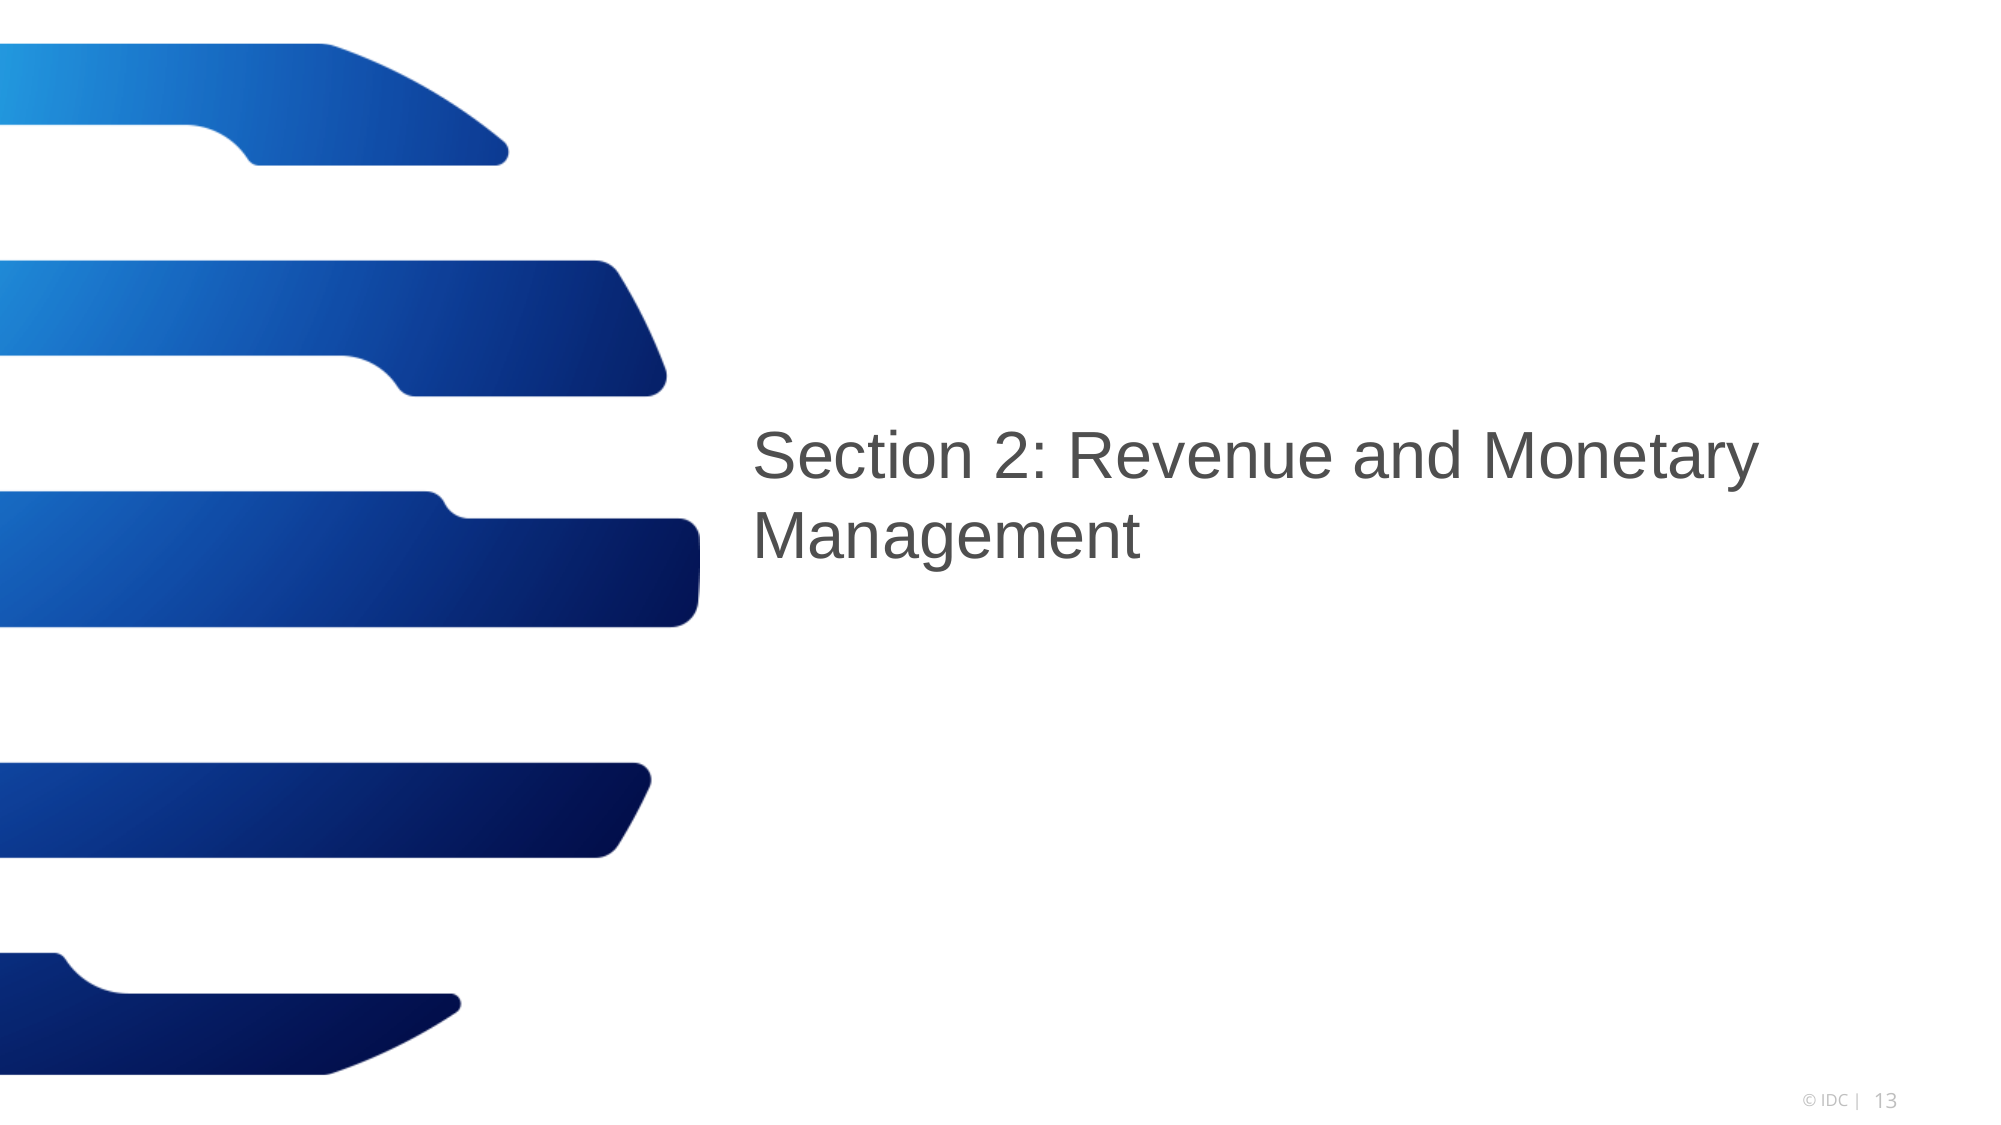

# Section 2: Revenue and Monetary Management